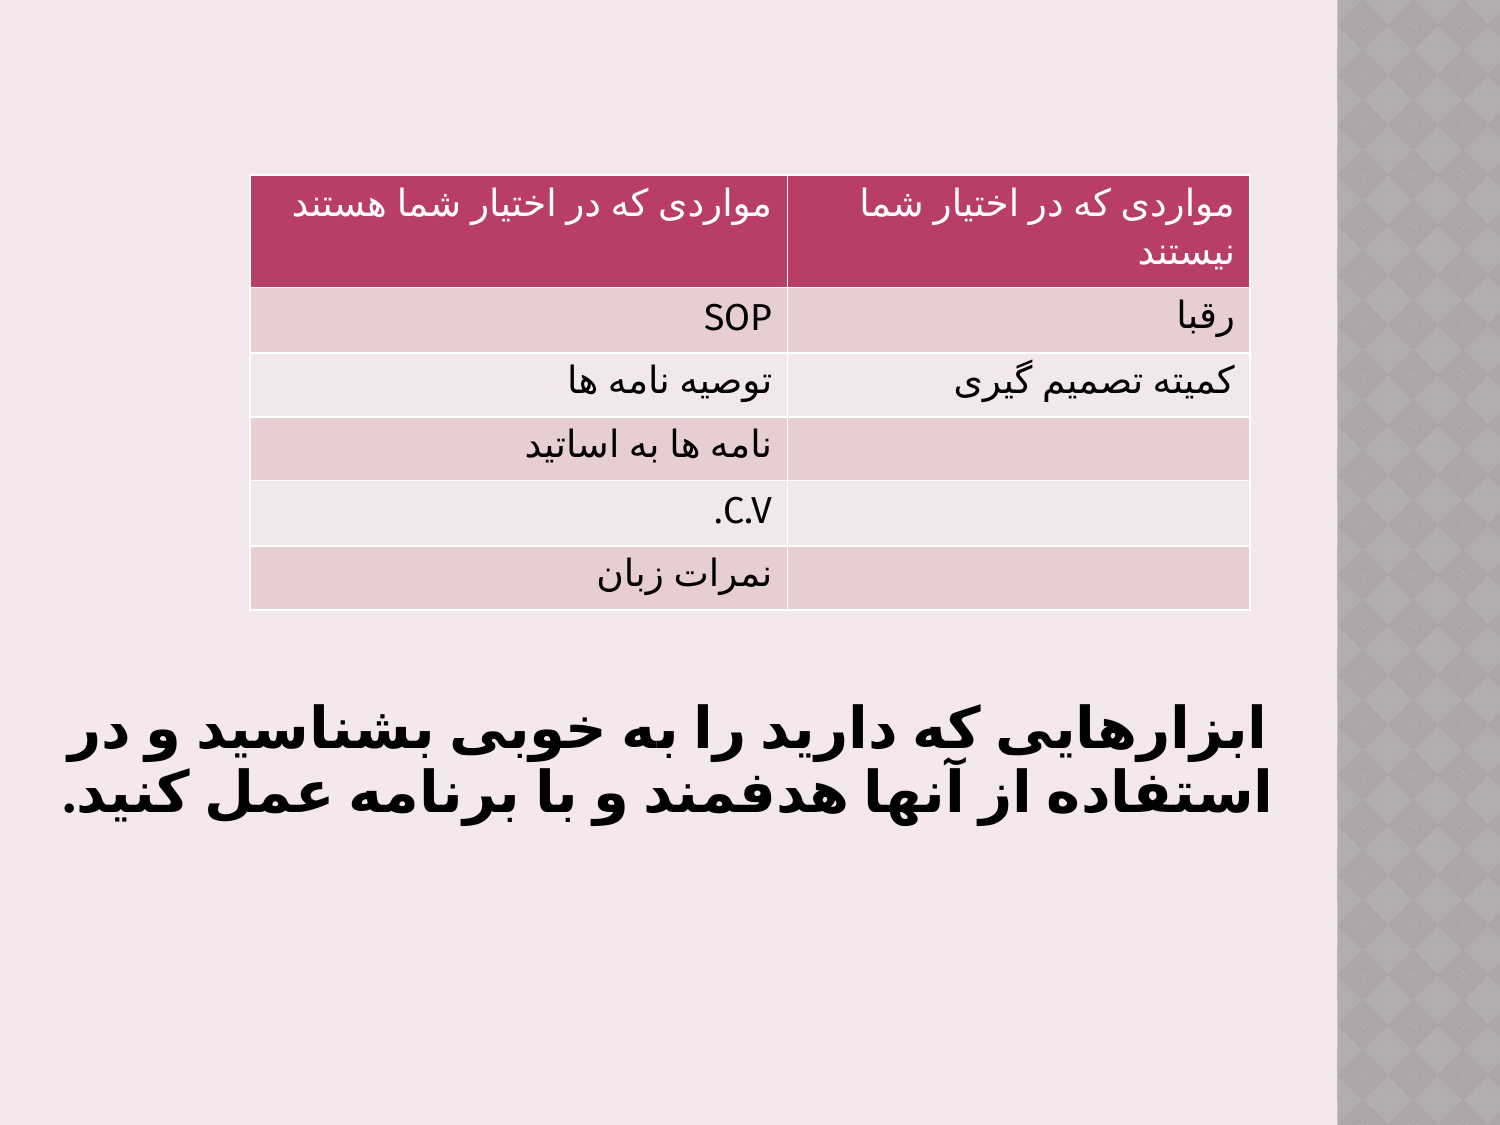

| مواردی که در اختیار شما هستند | مواردی که در اختیار شما نیستند |
| --- | --- |
| SOP | رقبا |
| توصیه نامه ها | کمیته تصمیم گیری |
| نامه ها به اساتید |  |
| C.V. |  |
| نمرات زبان |  |
# ابزارهایی که دارید را به خوبی بشناسید و در استفاده از آنها هدفمند و با برنامه عمل کنید.